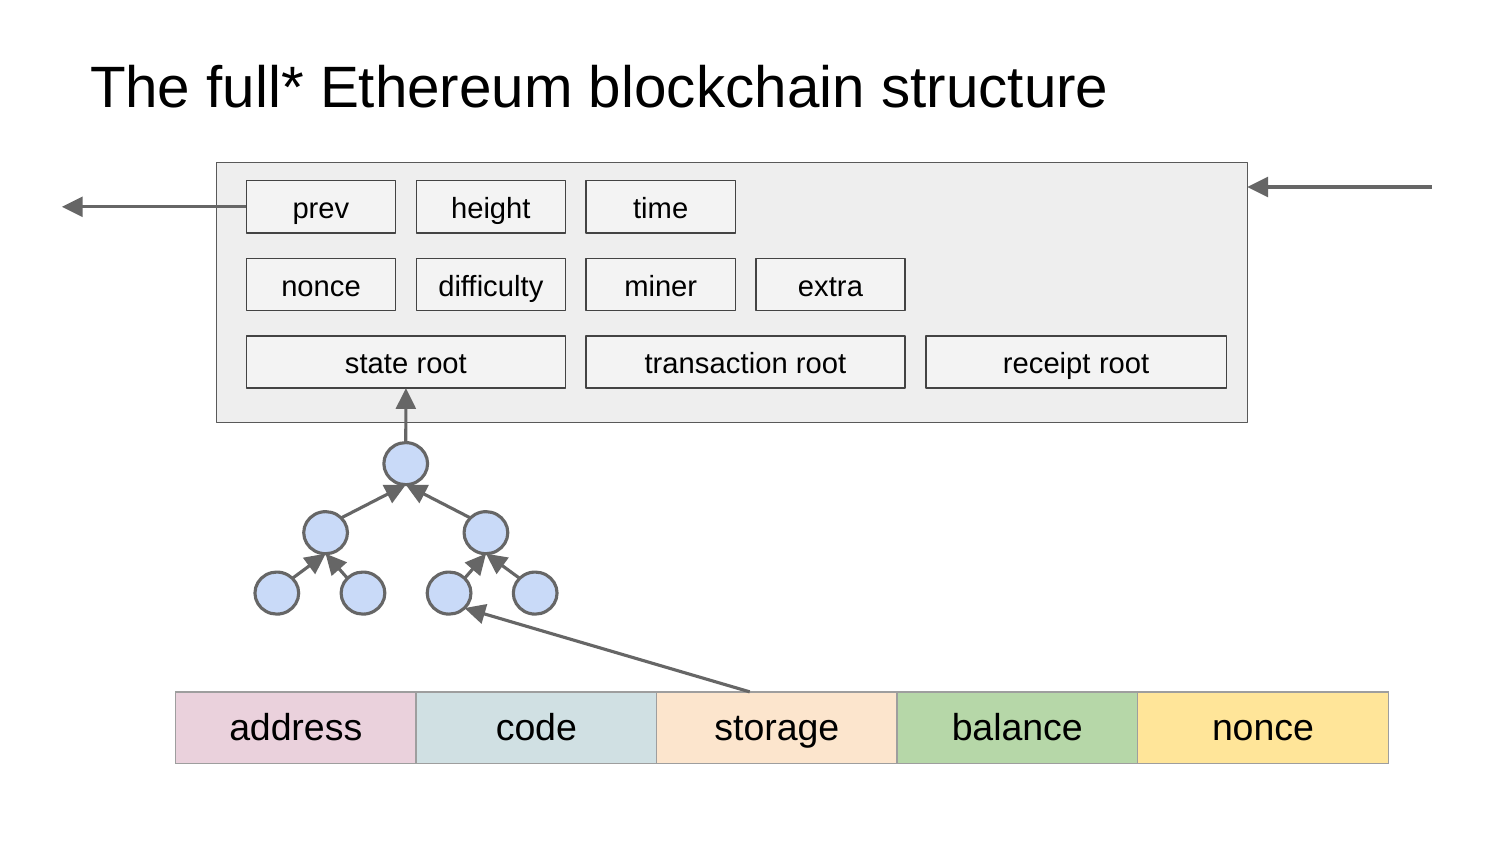

# The full* Ethereum blockchain structure

prev
height
time
nonce
difficulty
miner
extra
state root
transaction root
receipt root

| address | code | storage | balance | nonce |
| --- | --- | --- | --- | --- |